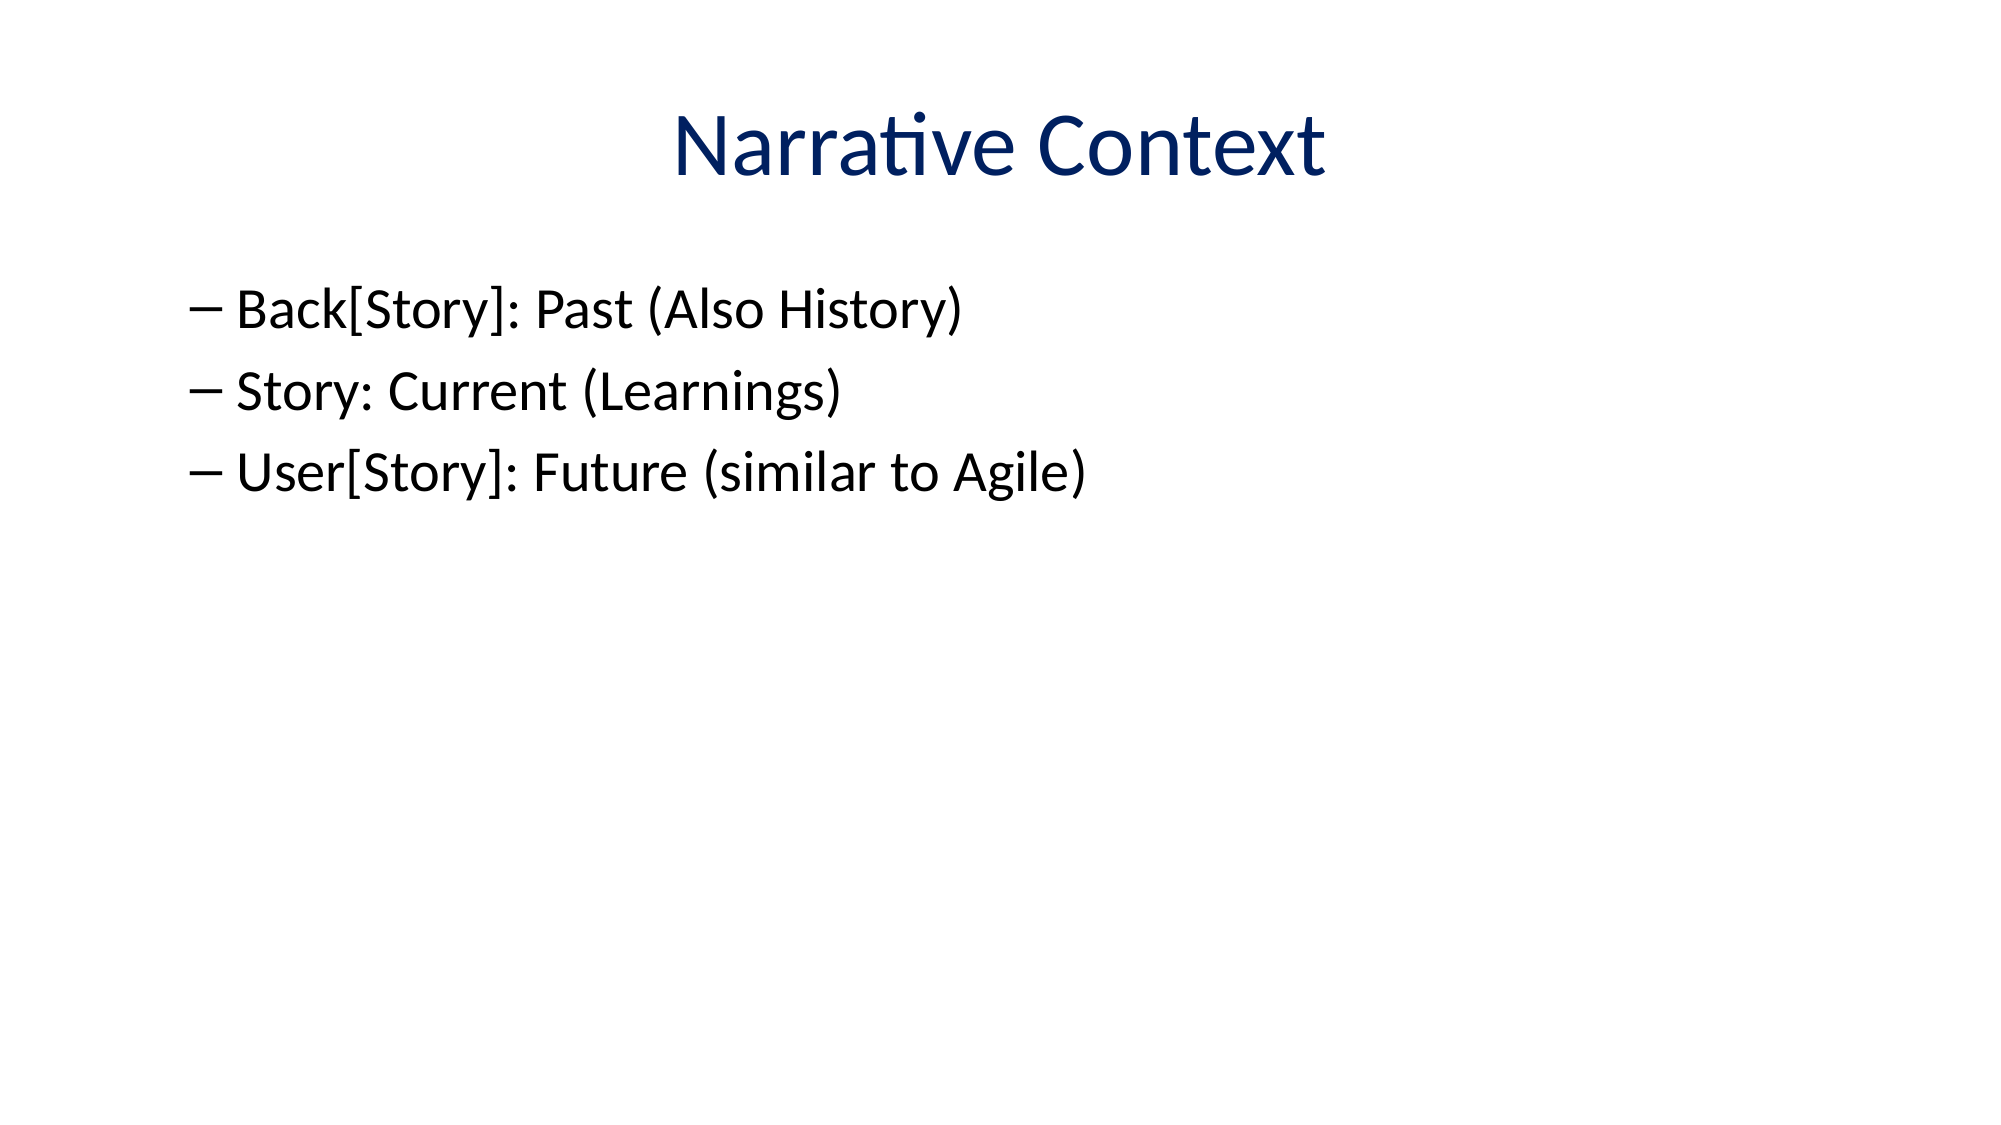

# Narrative Context
Back[Story]: Past (Also History)
Story: Current (Learnings)
User[Story]: Future (similar to Agile)